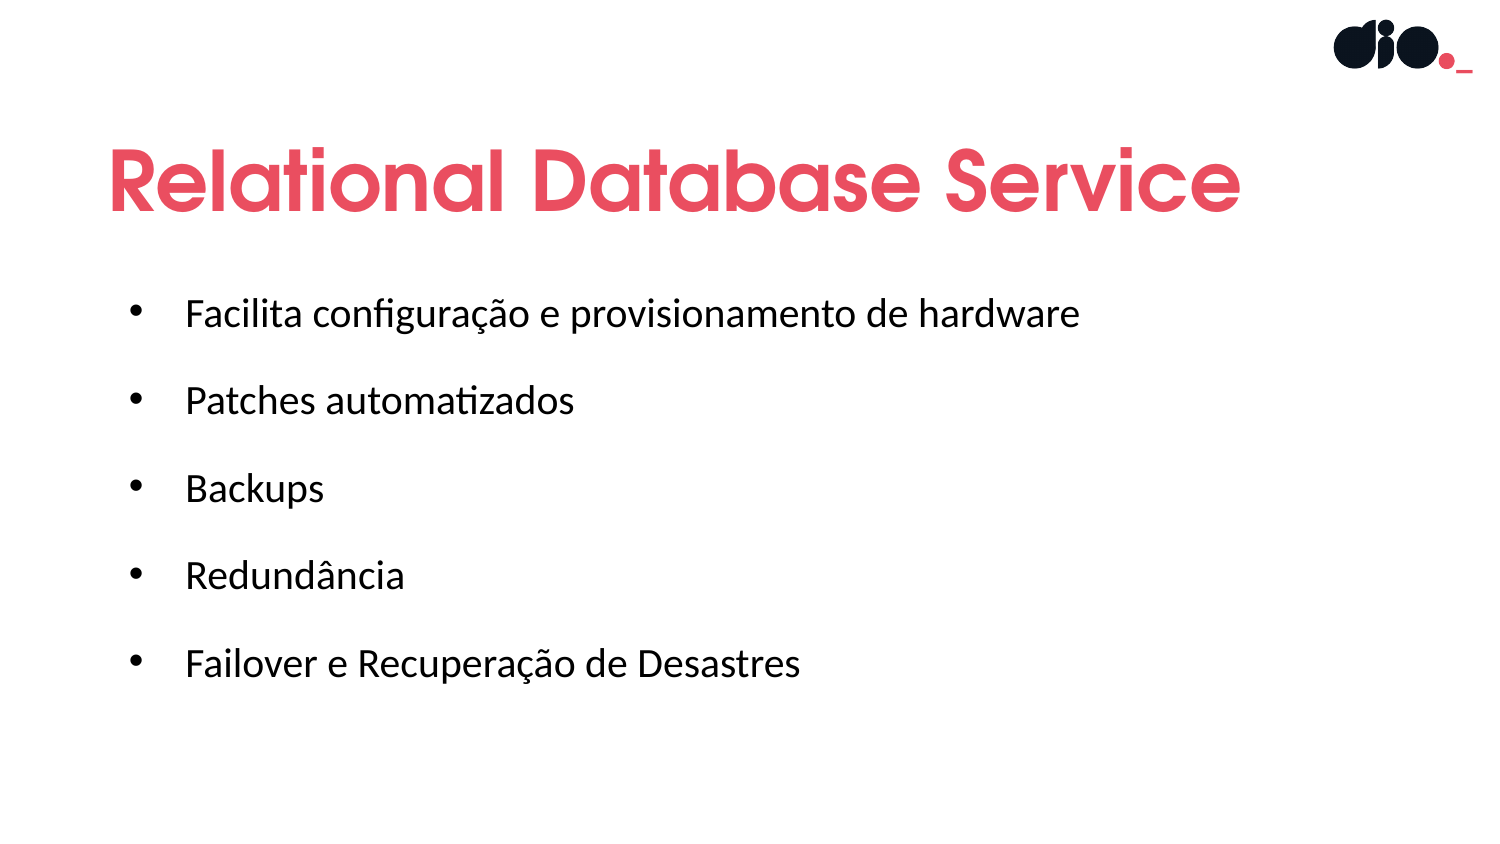

Relational Database Service
Facilita configuração e provisionamento de hardware
Patches automatizados
Backups
Redundância
Failover e Recuperação de Desastres